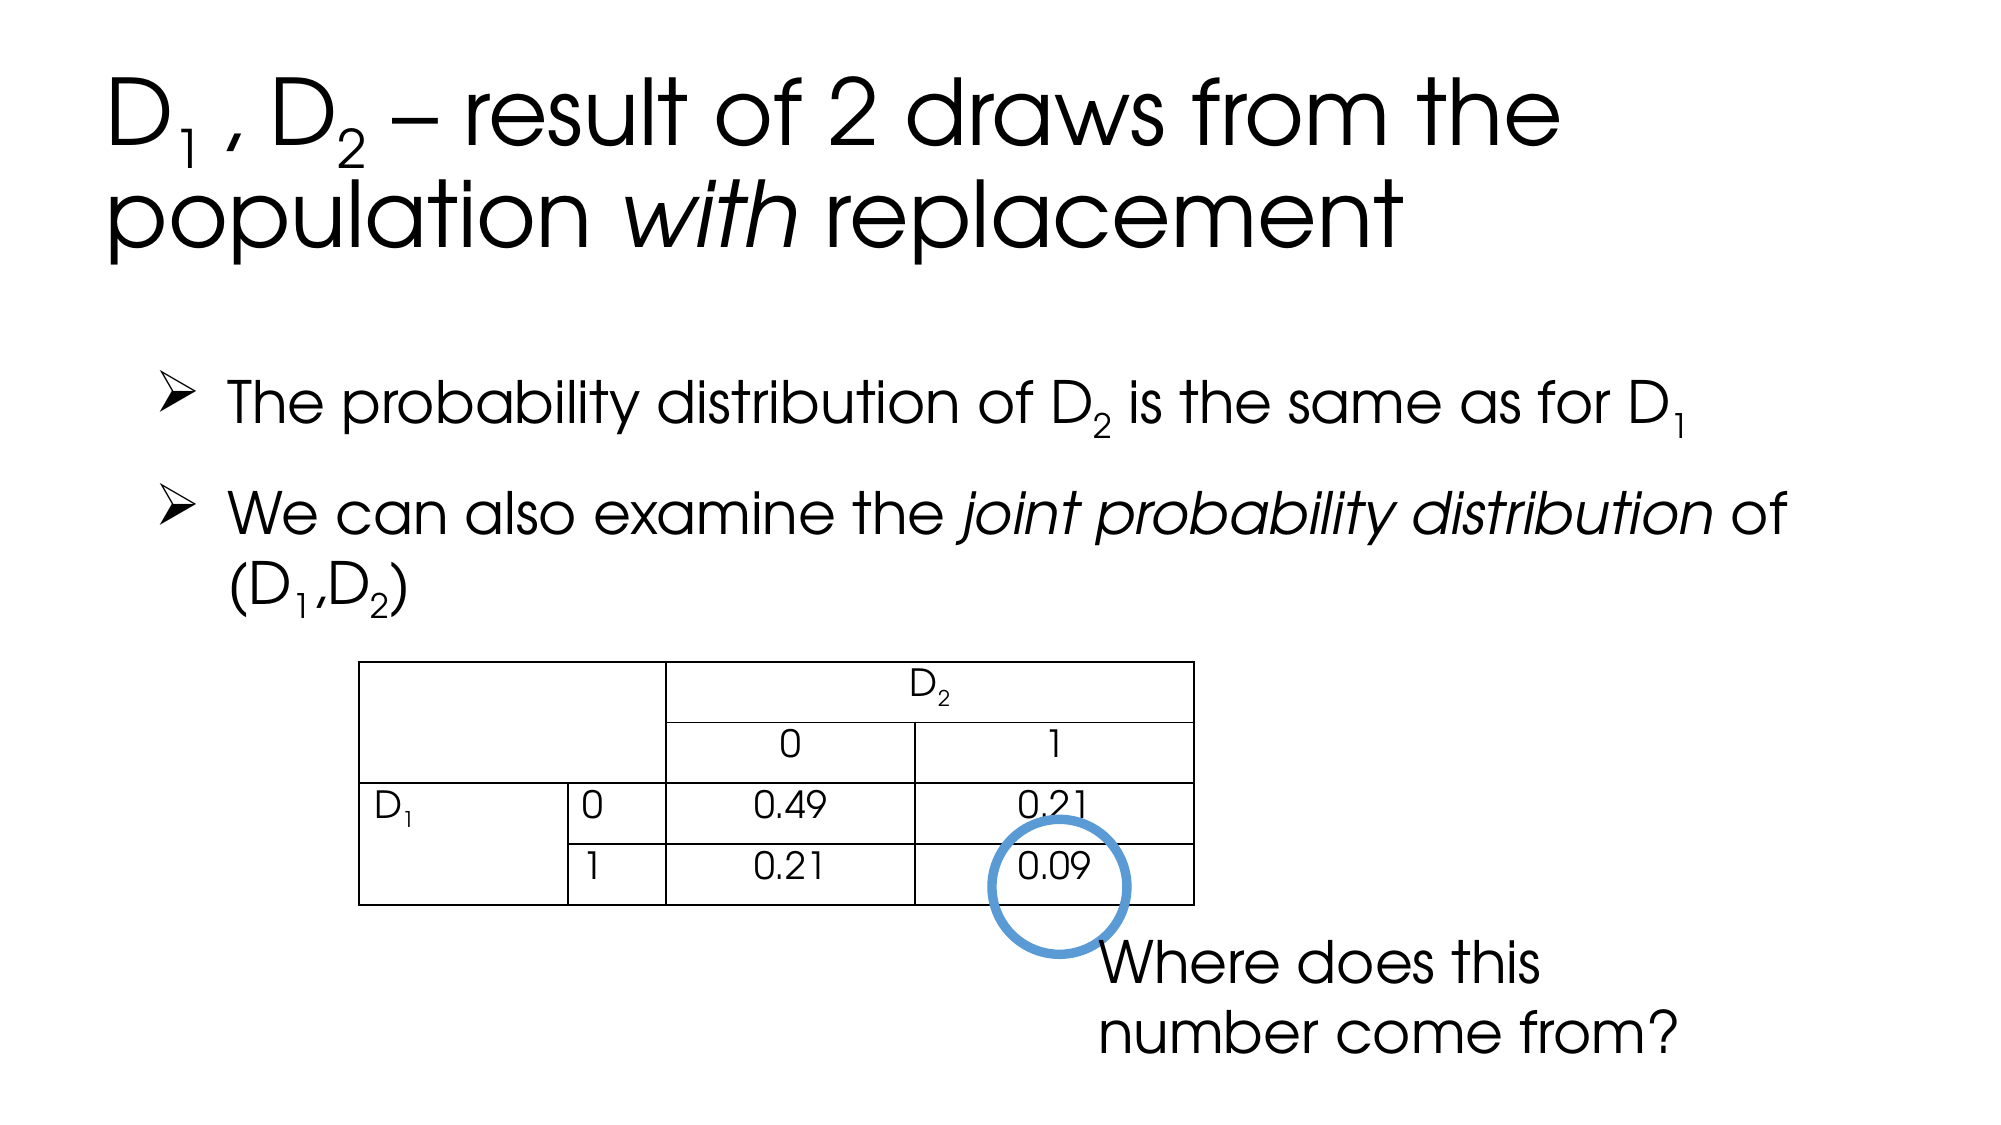

# D1 , D2 – result of 2 draws from the population with replacement
The probability distribution of D2 is the same as for D1
We can also examine the joint probability distribution of (D1,D2)

|  |  | D2 |  |
| --- | --- | --- | --- |
|  |  | 0 | 1 |
| D1 | 0 | 0.49 | 0.21 |
|  | 1 | 0.21 | 0.09 |

Where does this number come from?